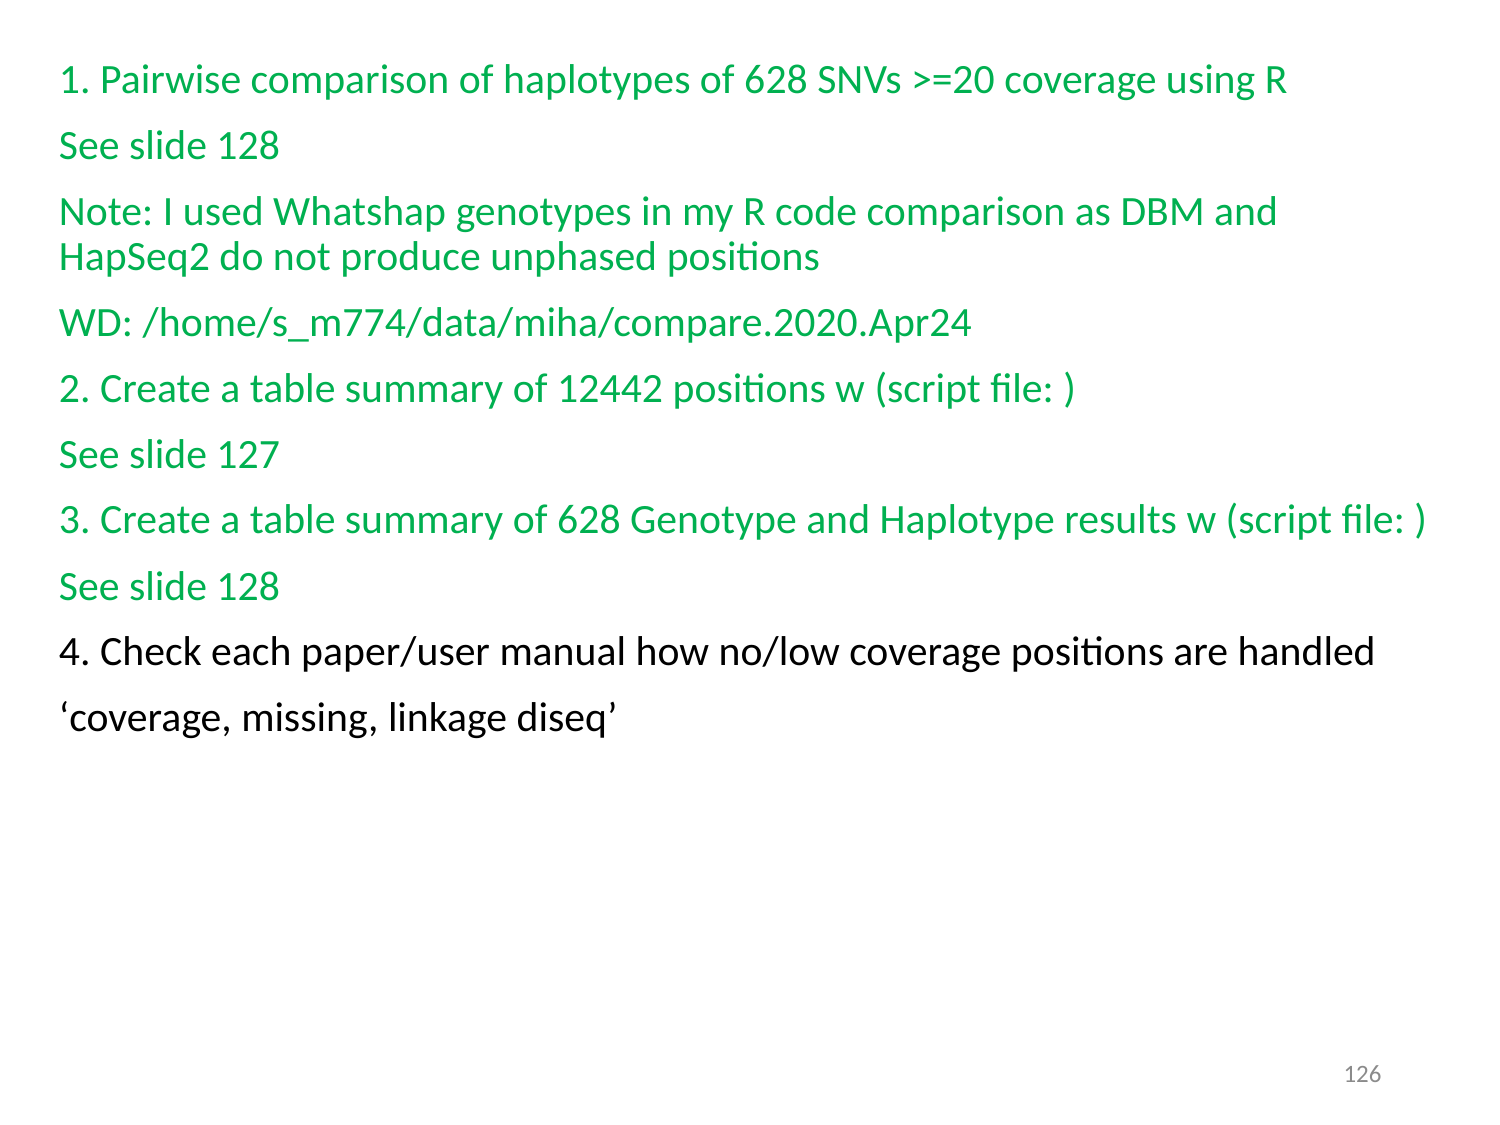

1. Pairwise comparison of haplotypes of 628 SNVs >=20 coverage using R
See slide 128
Note: I used Whatshap genotypes in my R code comparison as DBM and HapSeq2 do not produce unphased positions
WD: /home/s_m774/data/miha/compare.2020.Apr24
2. Create a table summary of 12442 positions w (script file: )
See slide 127
3. Create a table summary of 628 Genotype and Haplotype results w (script file: )
See slide 128
4. Check each paper/user manual how no/low coverage positions are handled
‘coverage, missing, linkage diseq’

126